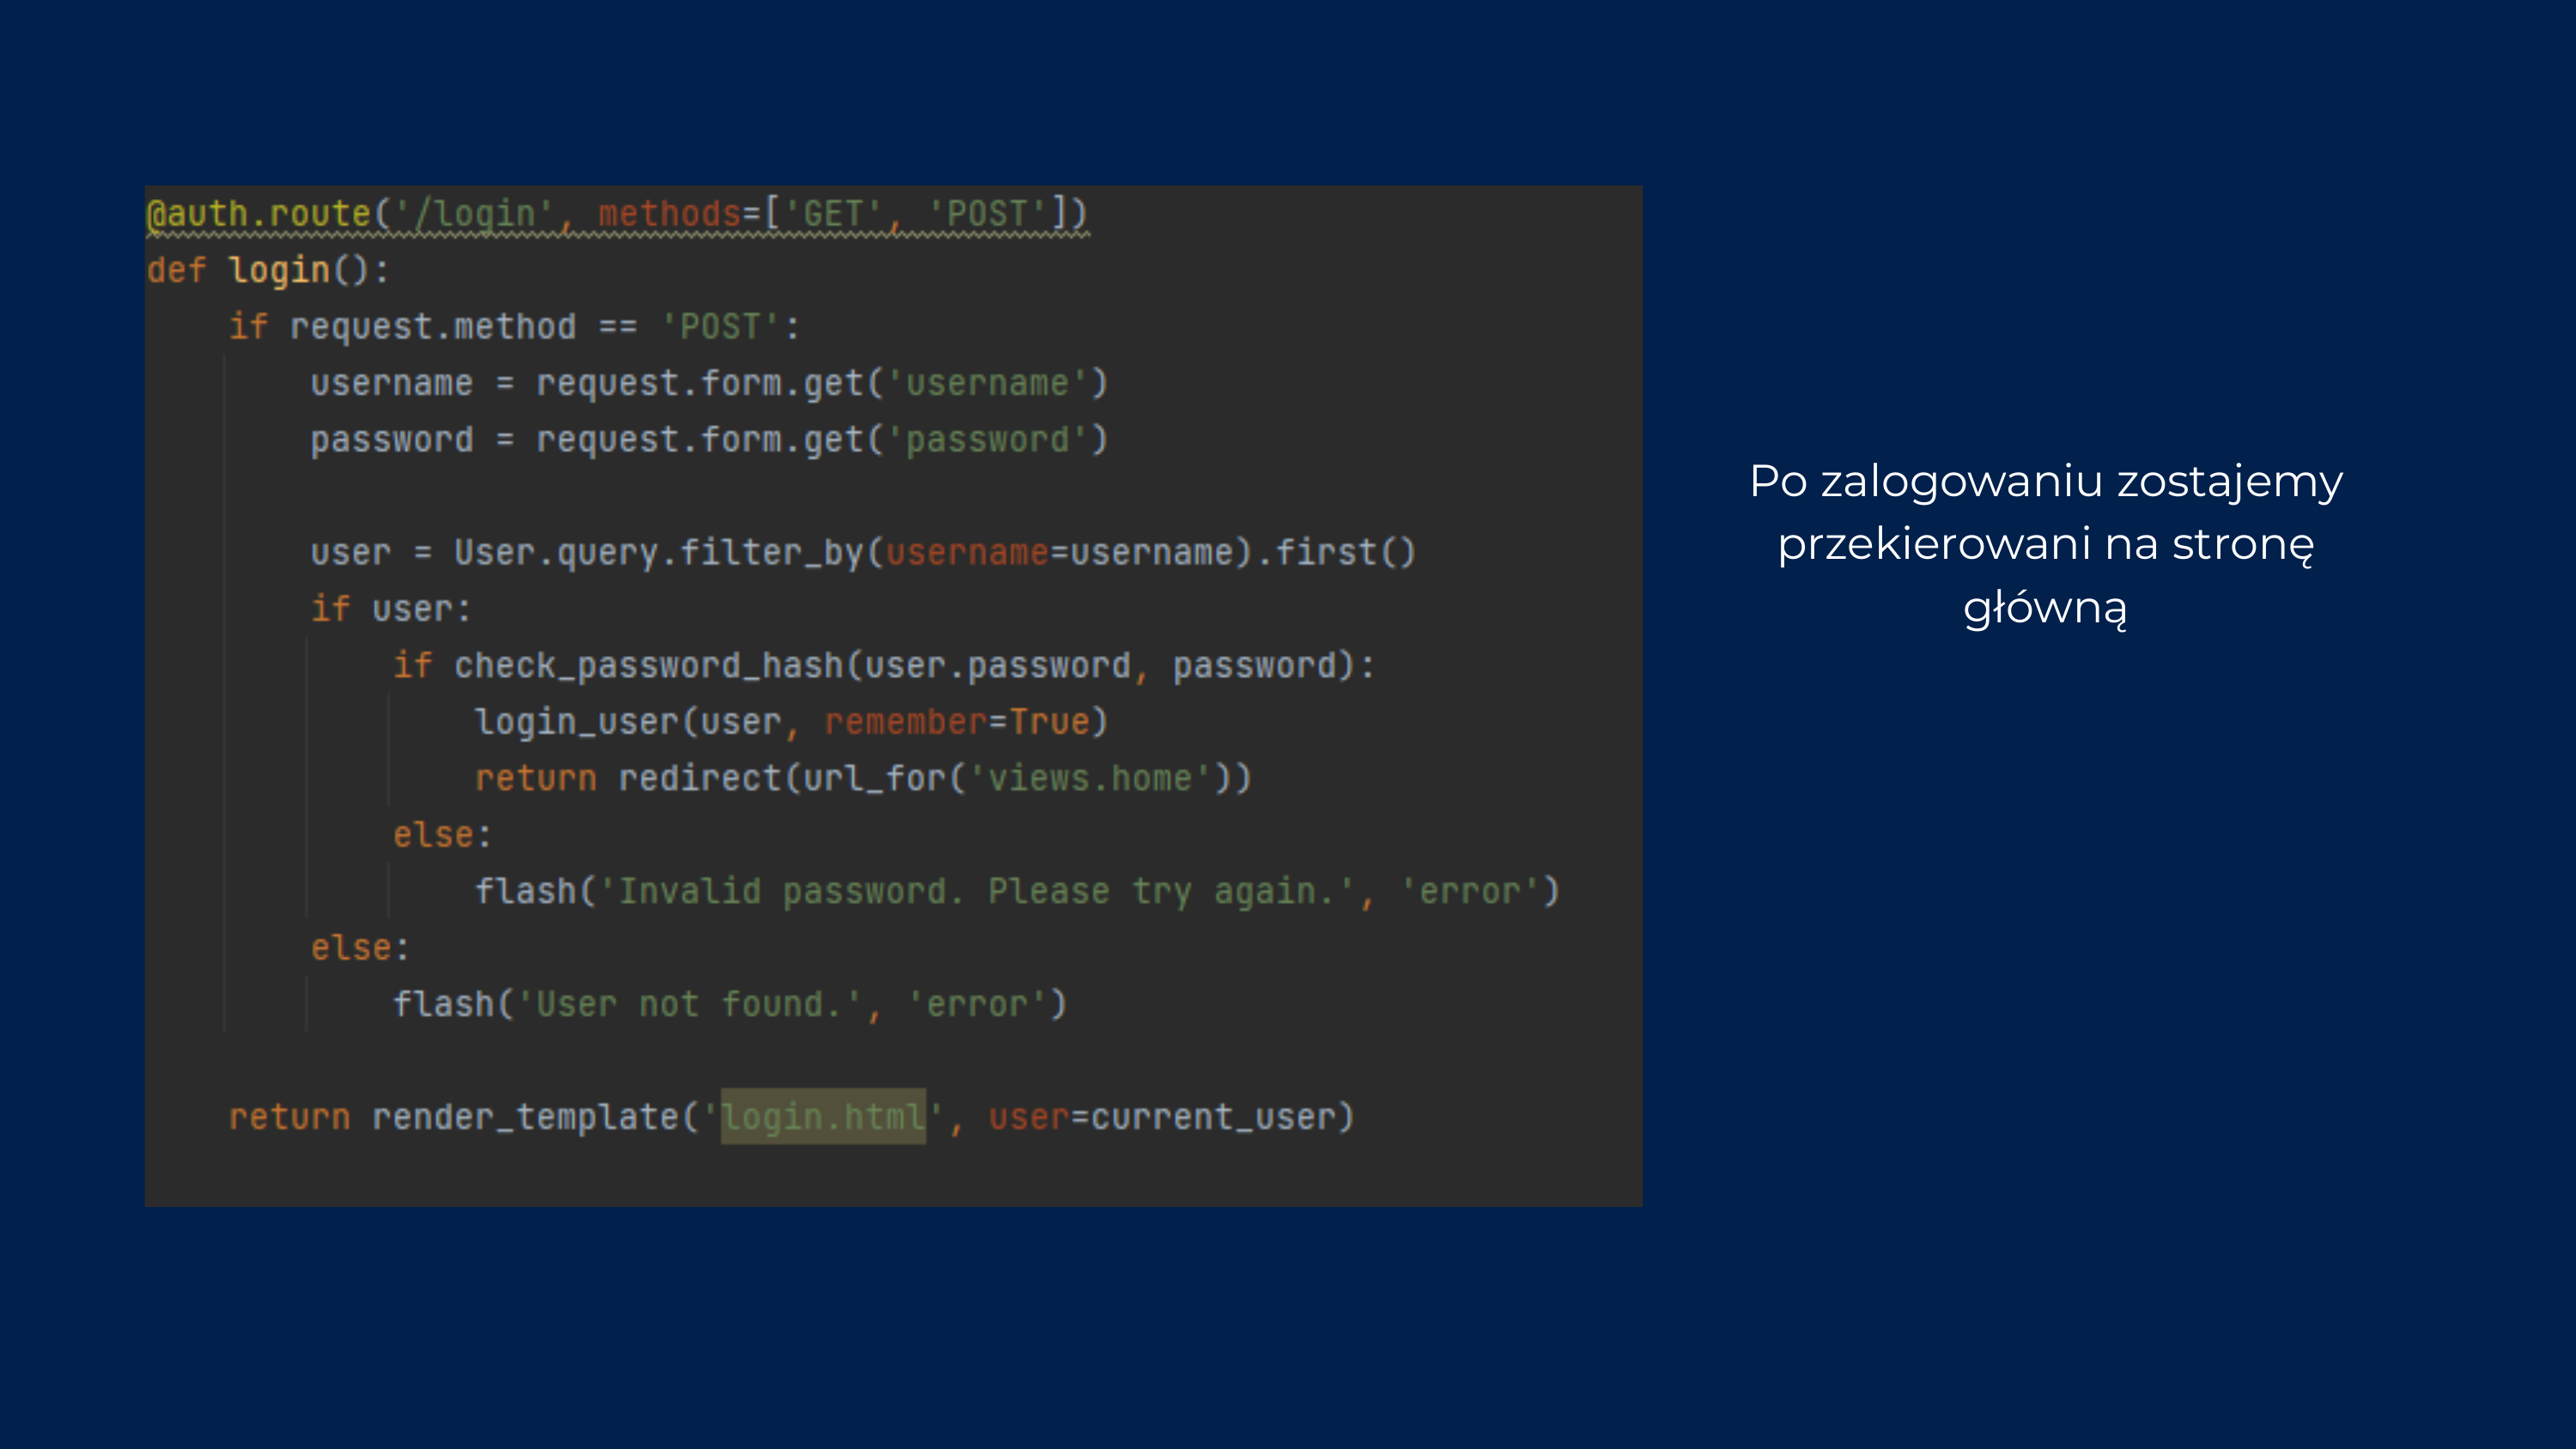

Po zalogowaniu zostajemy przekierowani na stronę główną